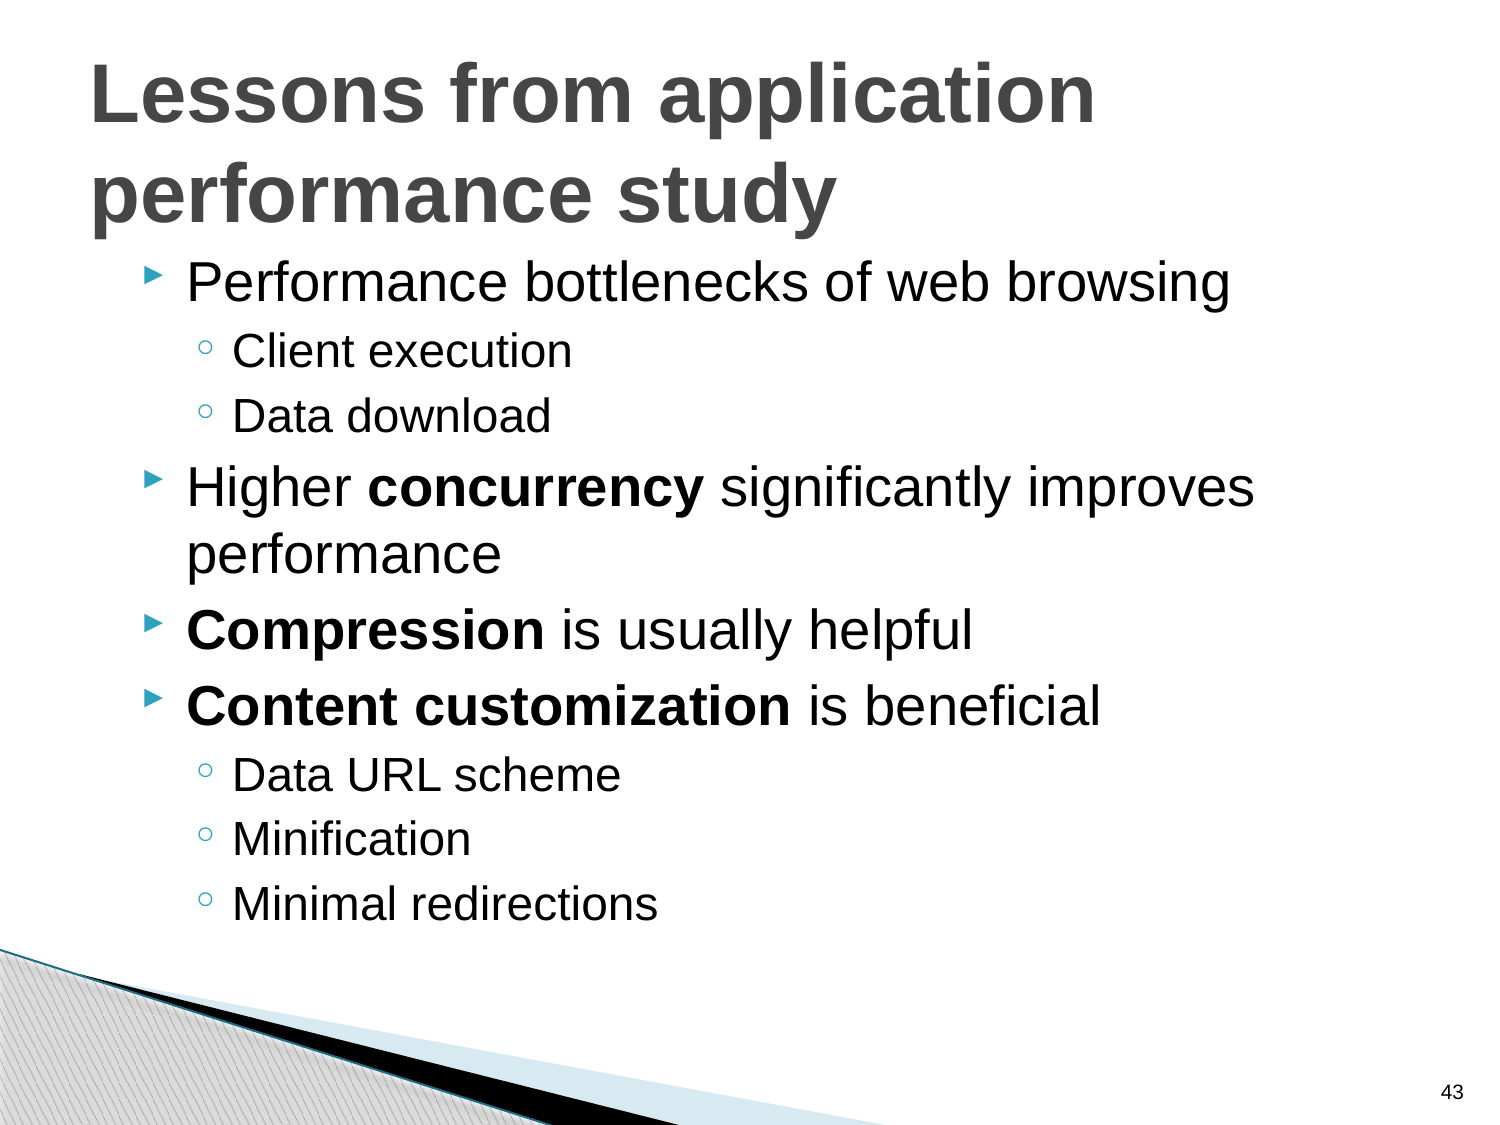

# Lessons from application performance study
Performance bottlenecks of web browsing
Client execution
Data download
Higher concurrency significantly improves performance
Compression is usually helpful
Content customization is beneficial
Data URL scheme
Minification
Minimal redirections
43